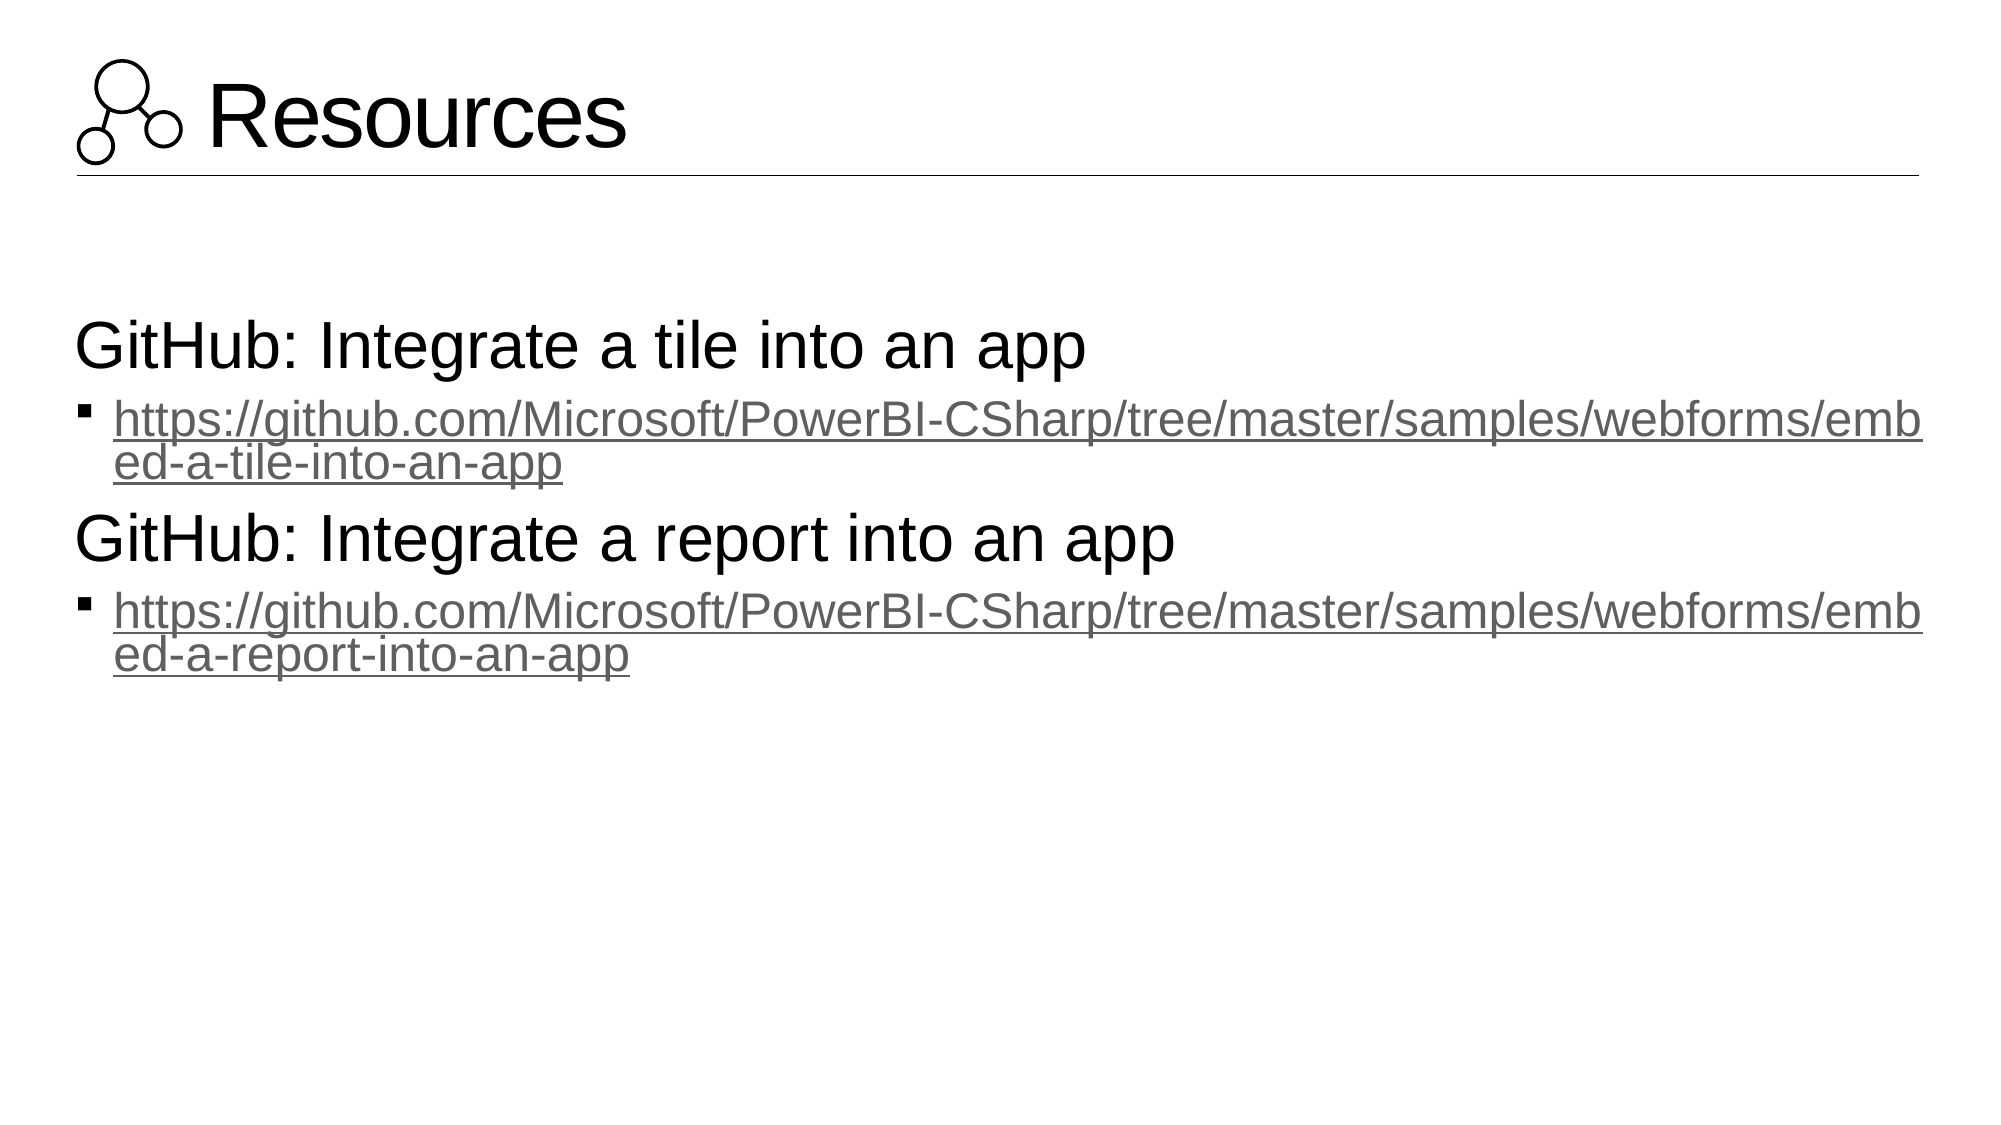

# Resources

GitHub: Integrate a tile into an app
https://github.com/Microsoft/PowerBI-CSharp/tree/master/samples/webforms/embed-a-tile-into-an-app
GitHub: Integrate a report into an app
https://github.com/Microsoft/PowerBI-CSharp/tree/master/samples/webforms/embed-a-report-into-an-app